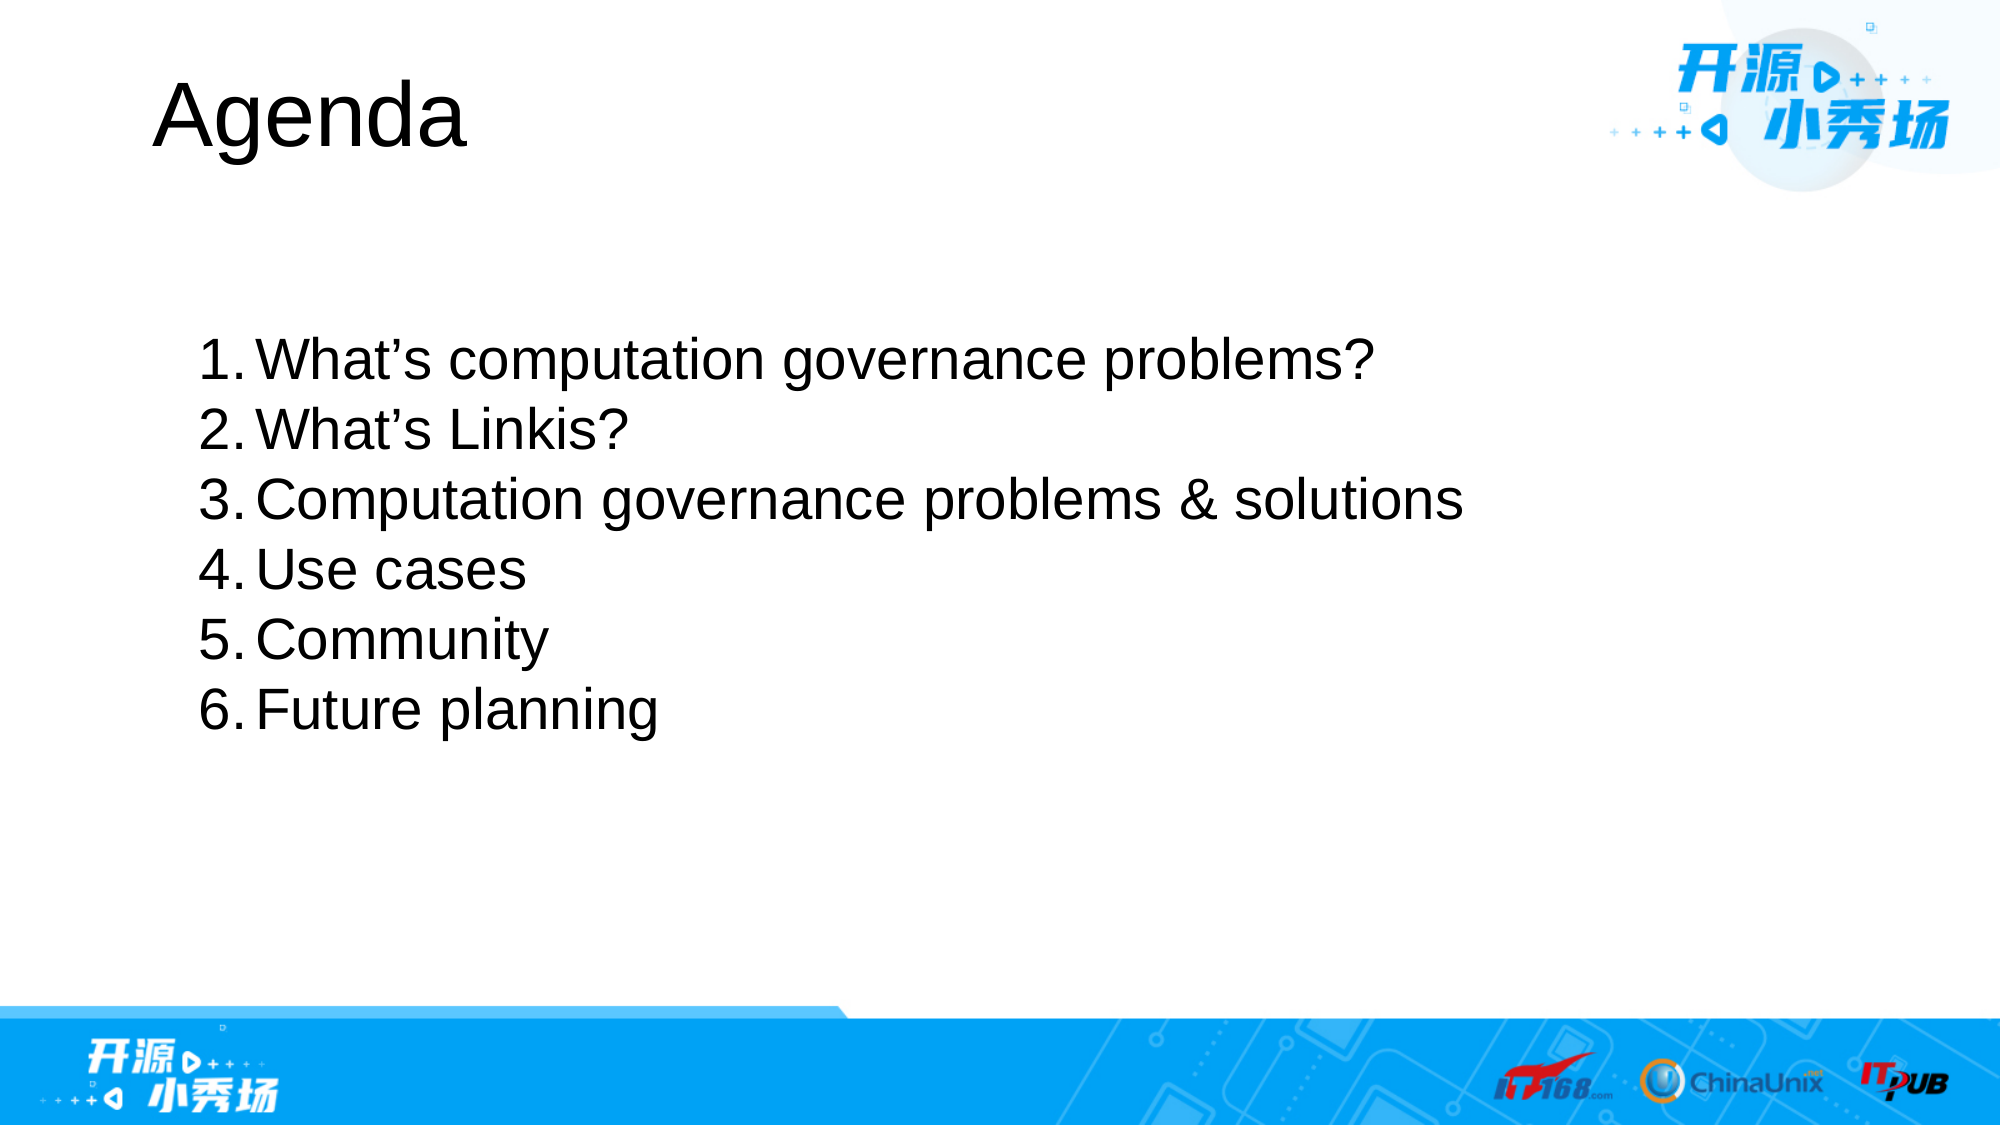

Agenda
What’s computation governance problems?
What’s Linkis?
Computation governance problems & solutions
Use cases
Community
Future planning